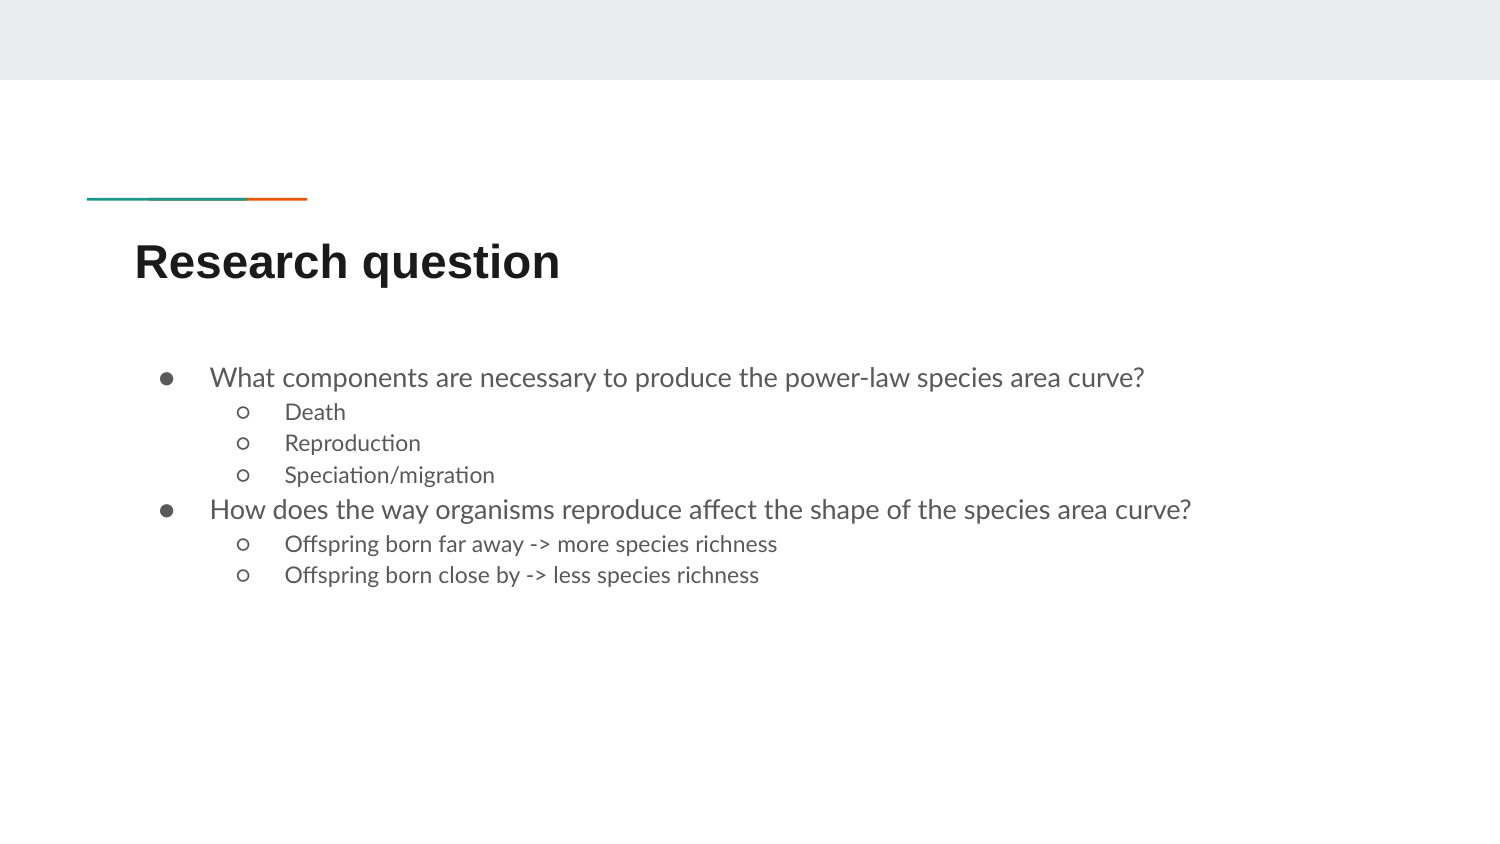

# Research question
What components are necessary to produce the power-law species area curve?
Death
Reproduction
Speciation/migration
How does the way organisms reproduce affect the shape of the species area curve?
Offspring born far away -> more species richness
Offspring born close by -> less species richness